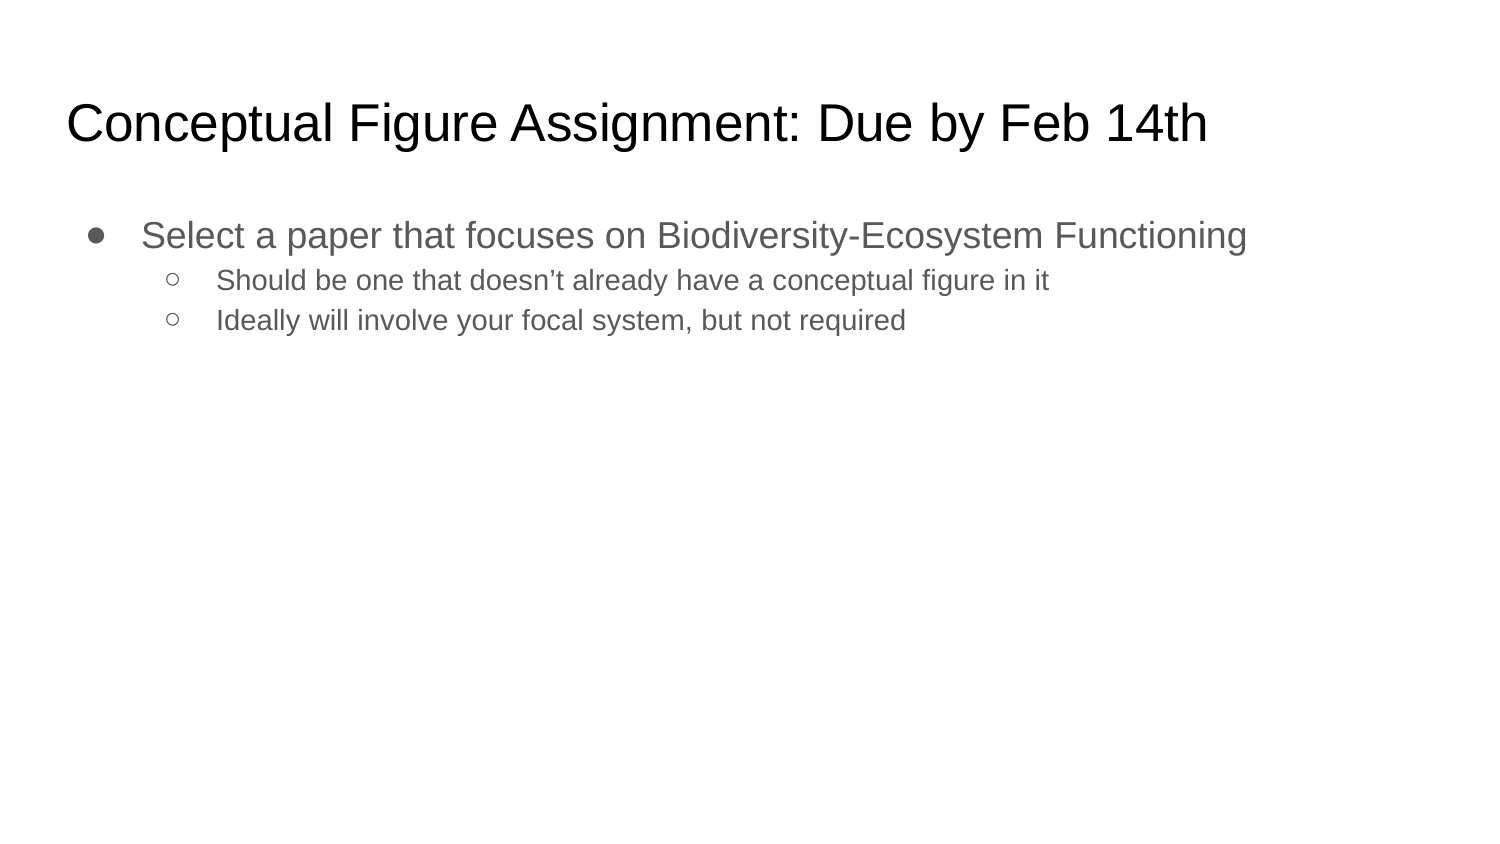

# Conceptual Figure Assignment: Due by Feb 14th
Select a paper that focuses on Biodiversity-Ecosystem Functioning
Should be one that doesn’t already have a conceptual figure in it
Ideally will involve your focal system, but not required